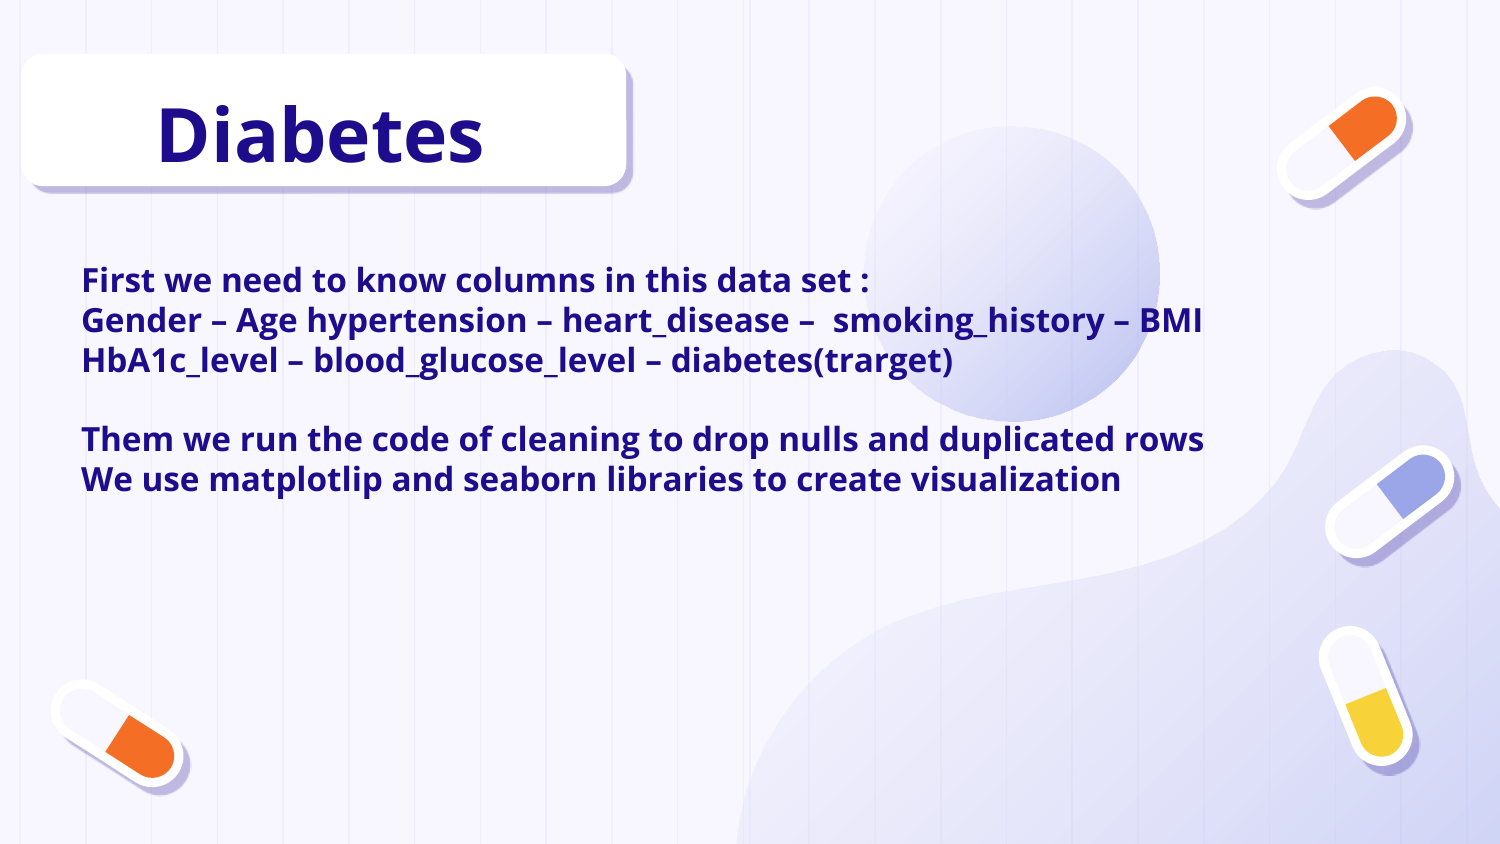

Diabetes

First we need to know columns in this data set :
Gender – Age hypertension – heart_disease –  smoking_history – BMI  HbA1c_level – blood_glucose_level – diabetes(trarget)

Them we run the code of cleaning to drop nulls and duplicated rows
We use matplotlip and seaborn libraries to create visualization